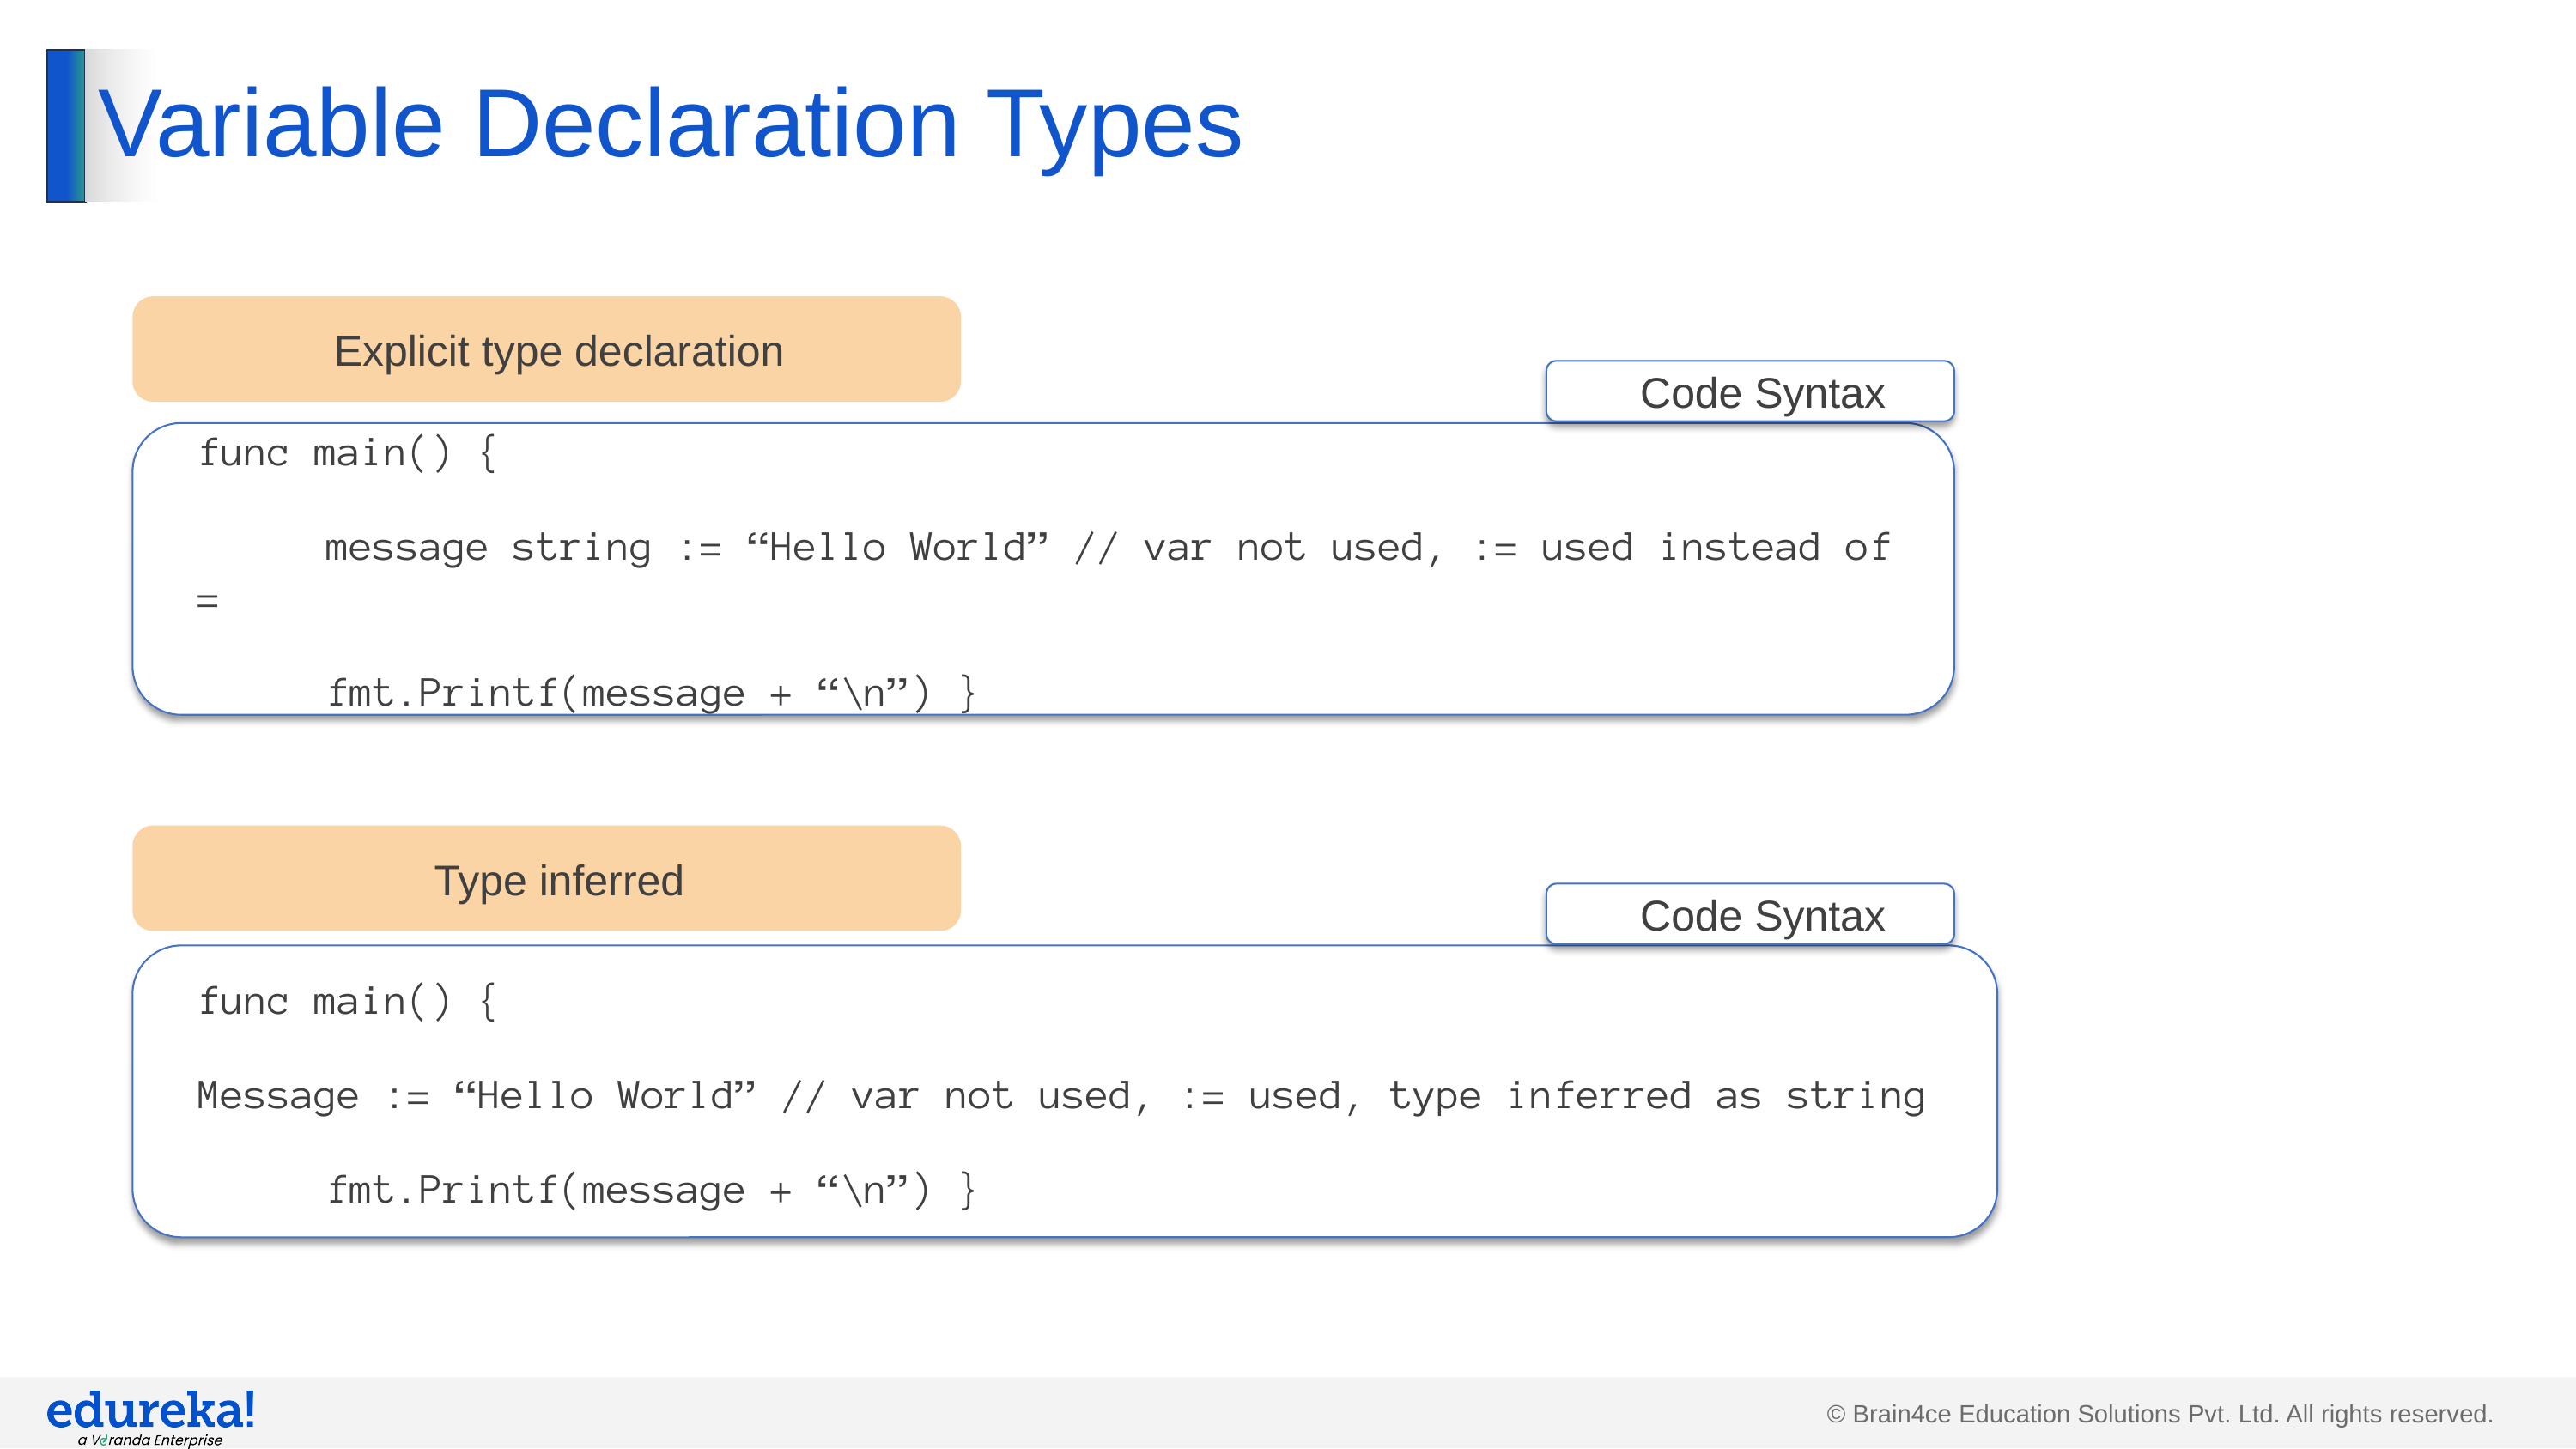

# Variable Declaration Types
Explicit type declaration
Code Syntax
func main() {
	message string := “Hello World” // var not used, := used instead of =
	fmt.Printf(message + “\n”) }
Type inferred
Code Syntax
func main() {
Message := “Hello World” // var not used, := used, type inferred as string
	fmt.Printf(message + “\n”) }